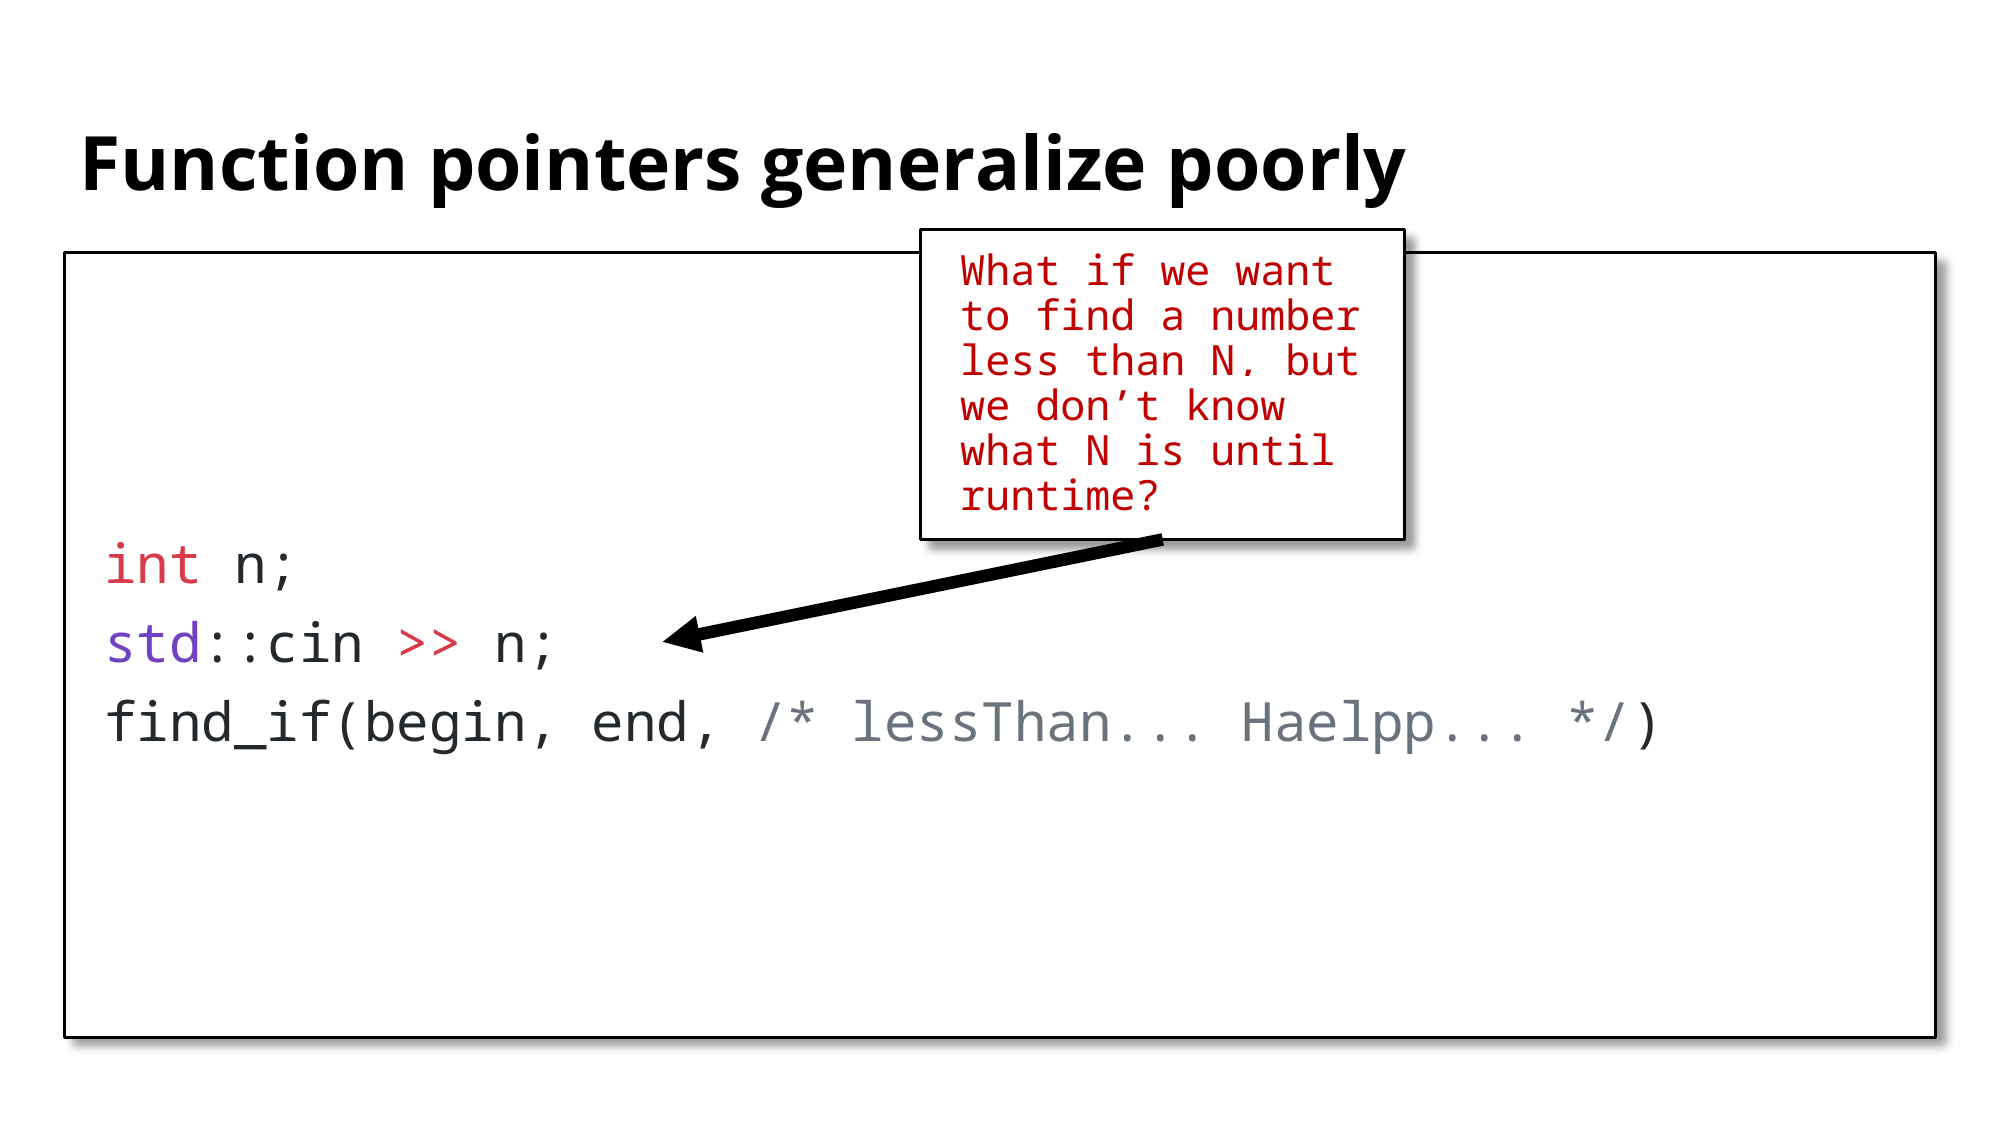

# Function pointers generalize poorly
What if we want to find a number less than N, but we don’t know what N is until runtime?
int n;
std::cin >> n;
find_if(begin, end, /* lessThan... Haelpp... */)